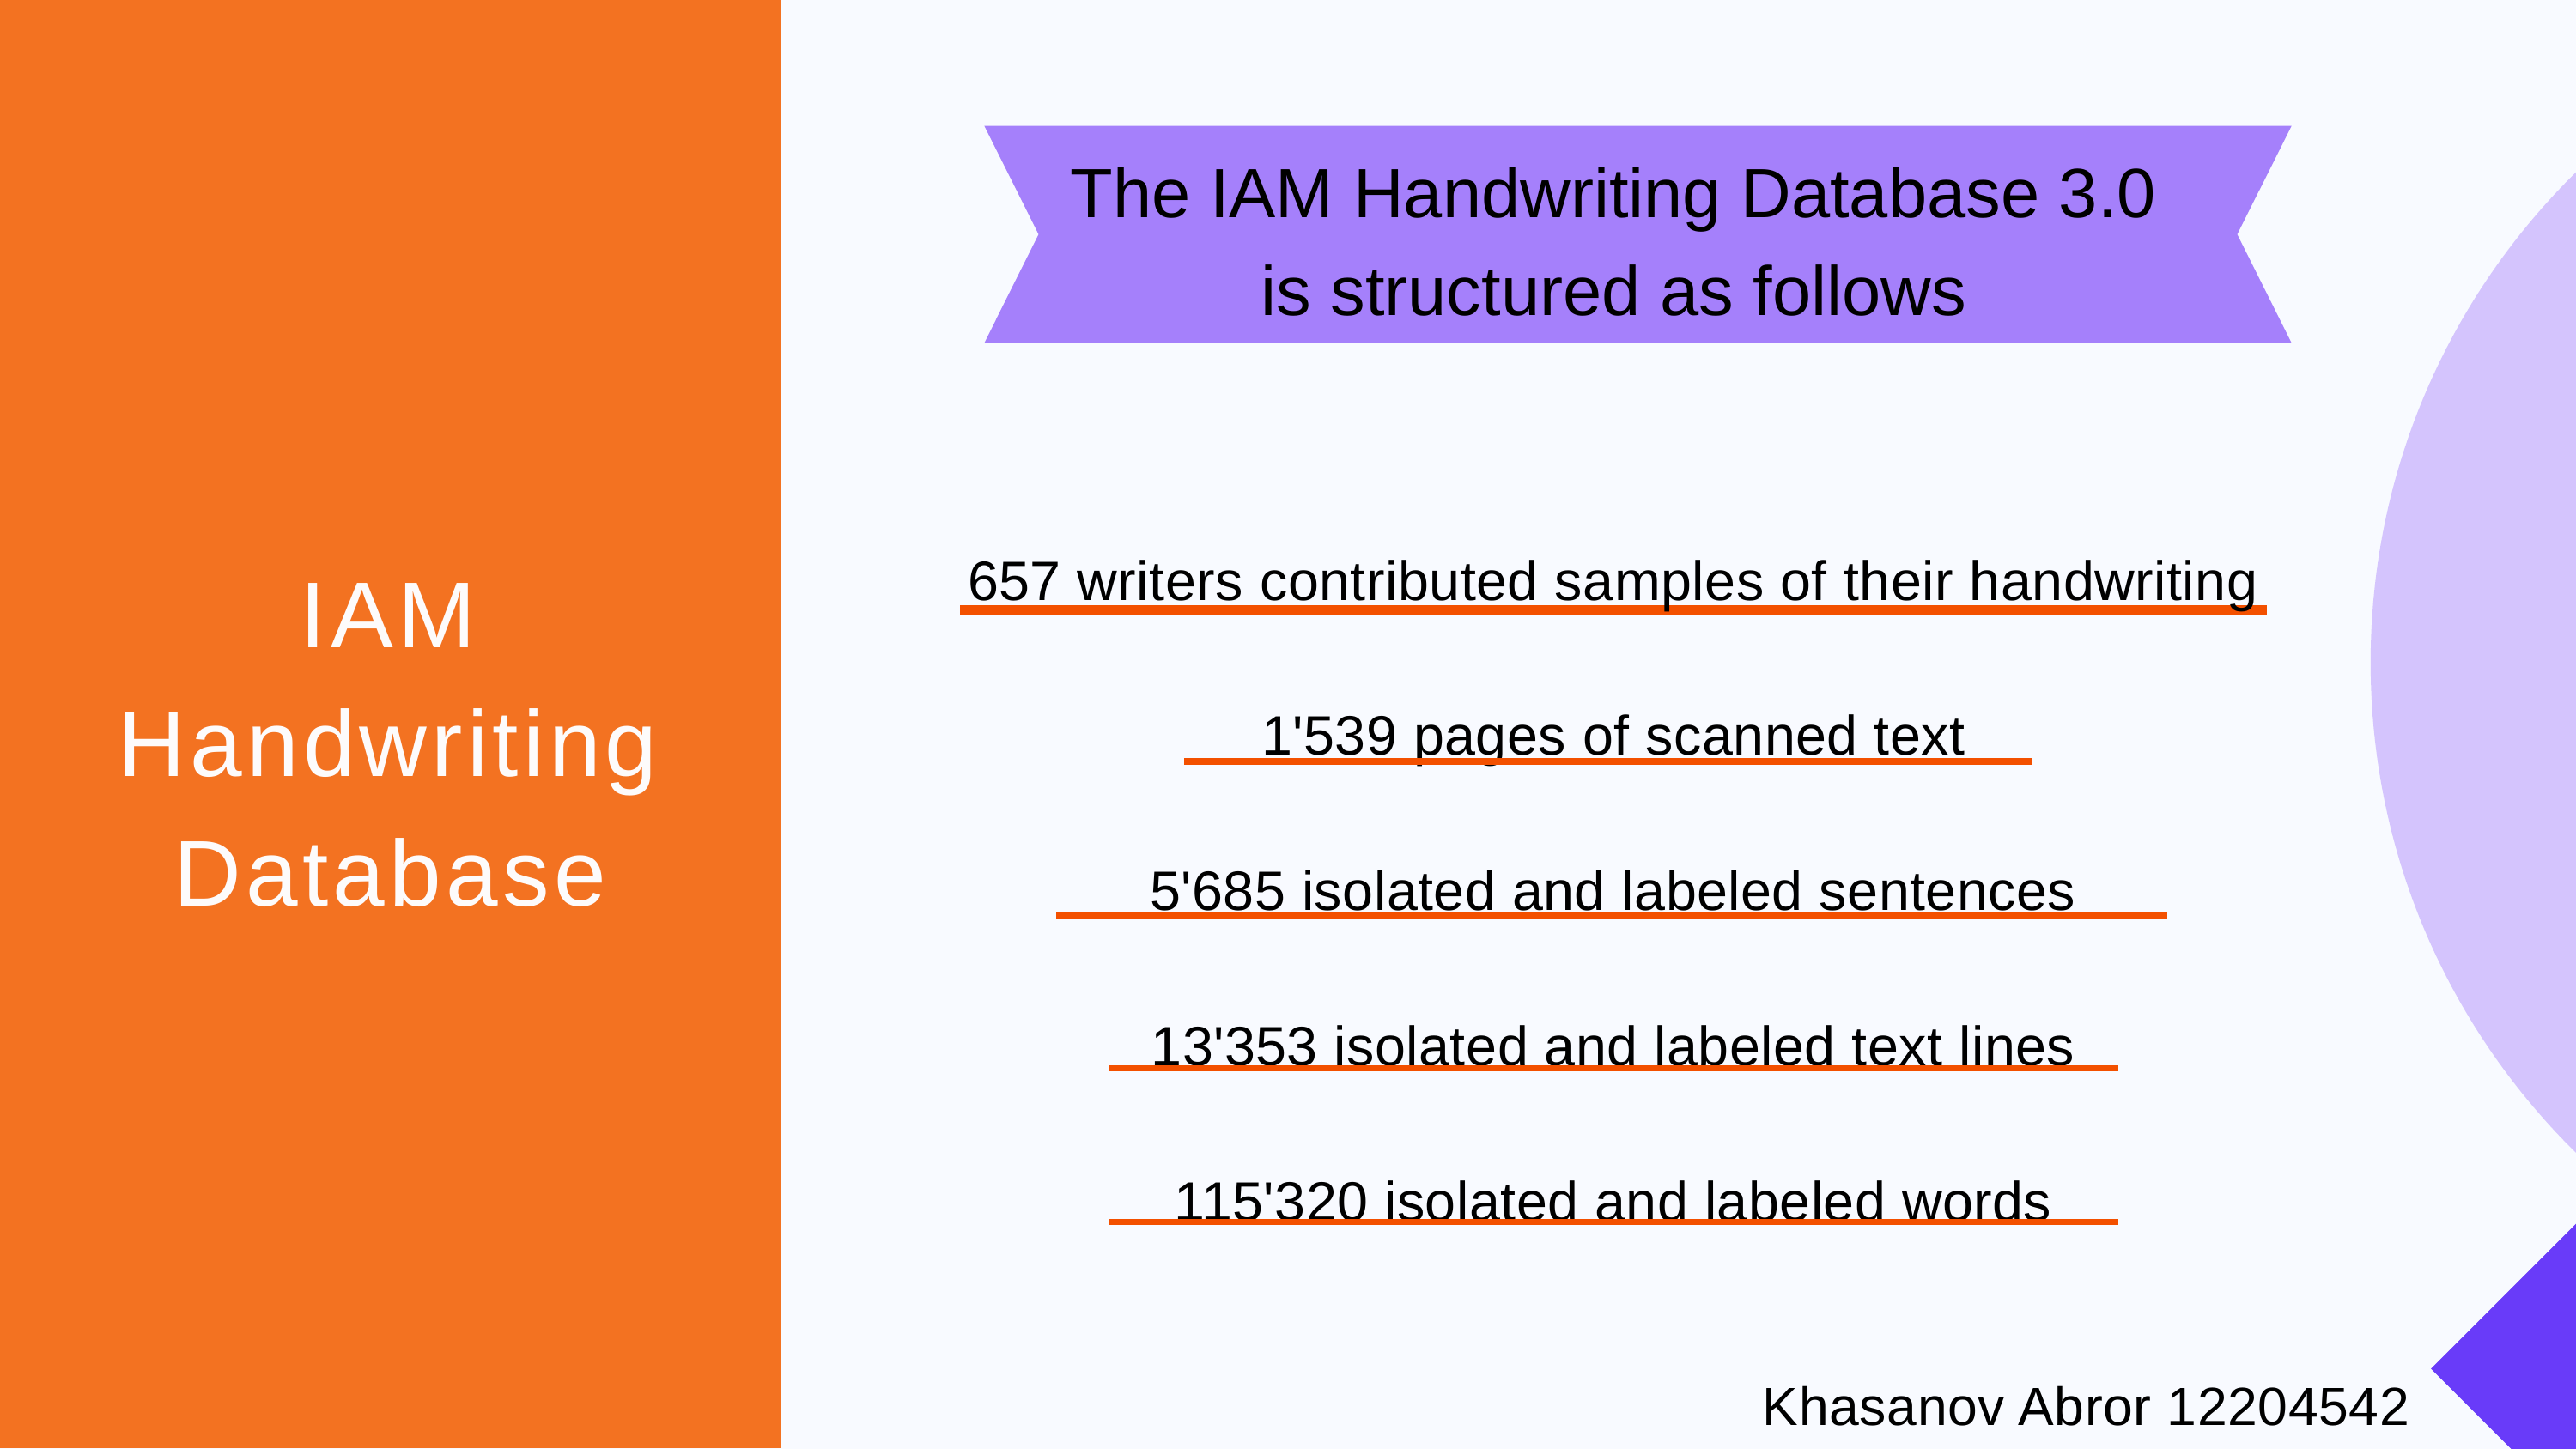

The IAM Handwriting Database 3.0 is structured as follows

657 writers contributed samples of their handwriting

1'539 pages of scanned text

5'685 isolated and labeled sentences

13'353 isolated and labeled text lines

115'320 isolated and labeled words
IAM Handwriting Database

Khasanov Abror 12204542